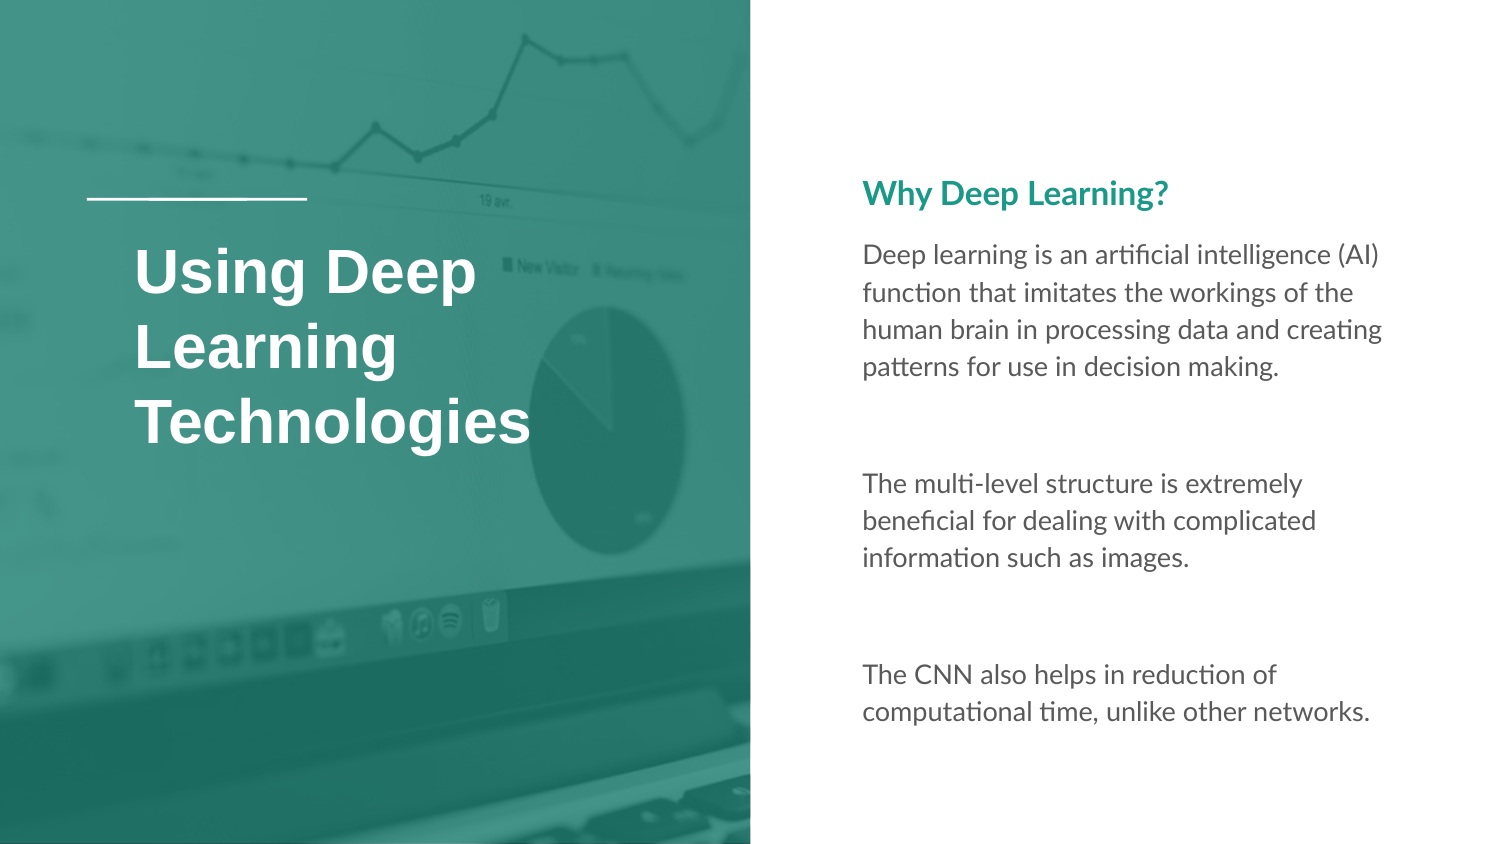

Why Deep Learning?
Deep learning is an artificial intelligence (AI) function that imitates the workings of the human brain in processing data and creating patterns for use in decision making.

The multi-level structure is extremely beneficial for dealing with complicated information such as images.

The CNN also helps in reduction of computational time, unlike other networks.

# Using Deep Learning Technologies